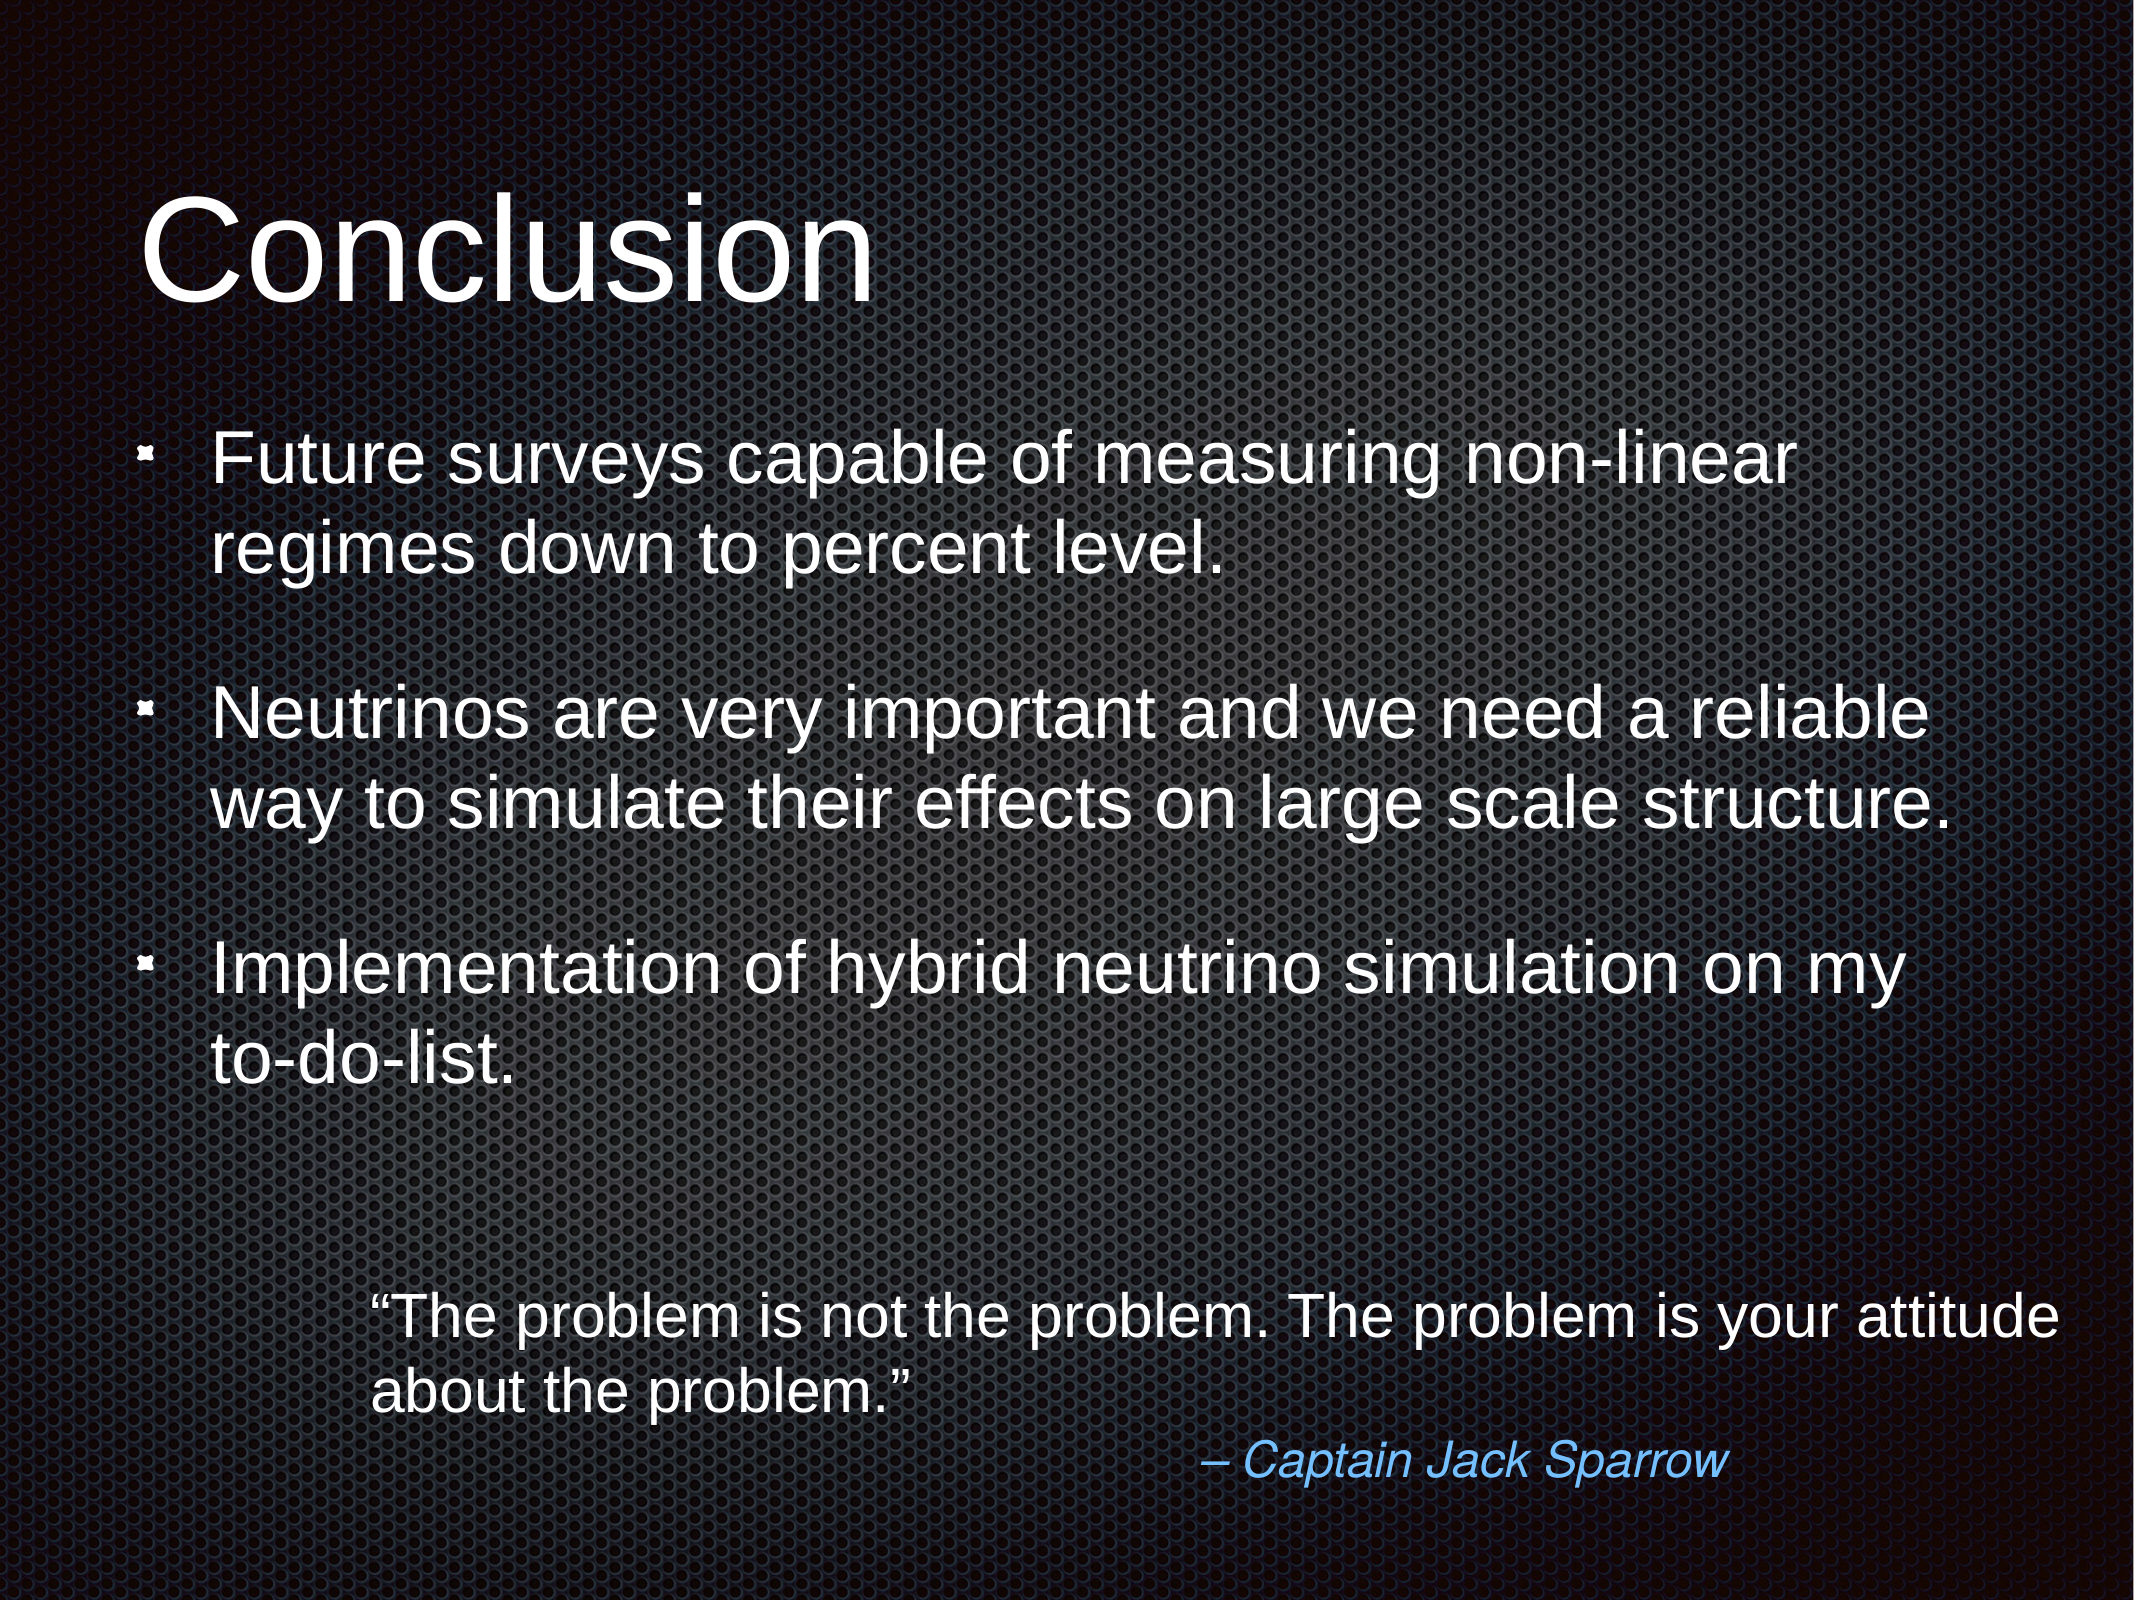

# Conclusion
Future surveys capable of measuring non-linear regimes down to percent level.
Neutrinos are very important and we need a reliable way to simulate their effects on large scale structure.
Implementation of hybrid neutrino simulation on my to-do-list.
“The problem is not the problem. The problem is your attitude about the problem.”
– Captain Jack Sparrow